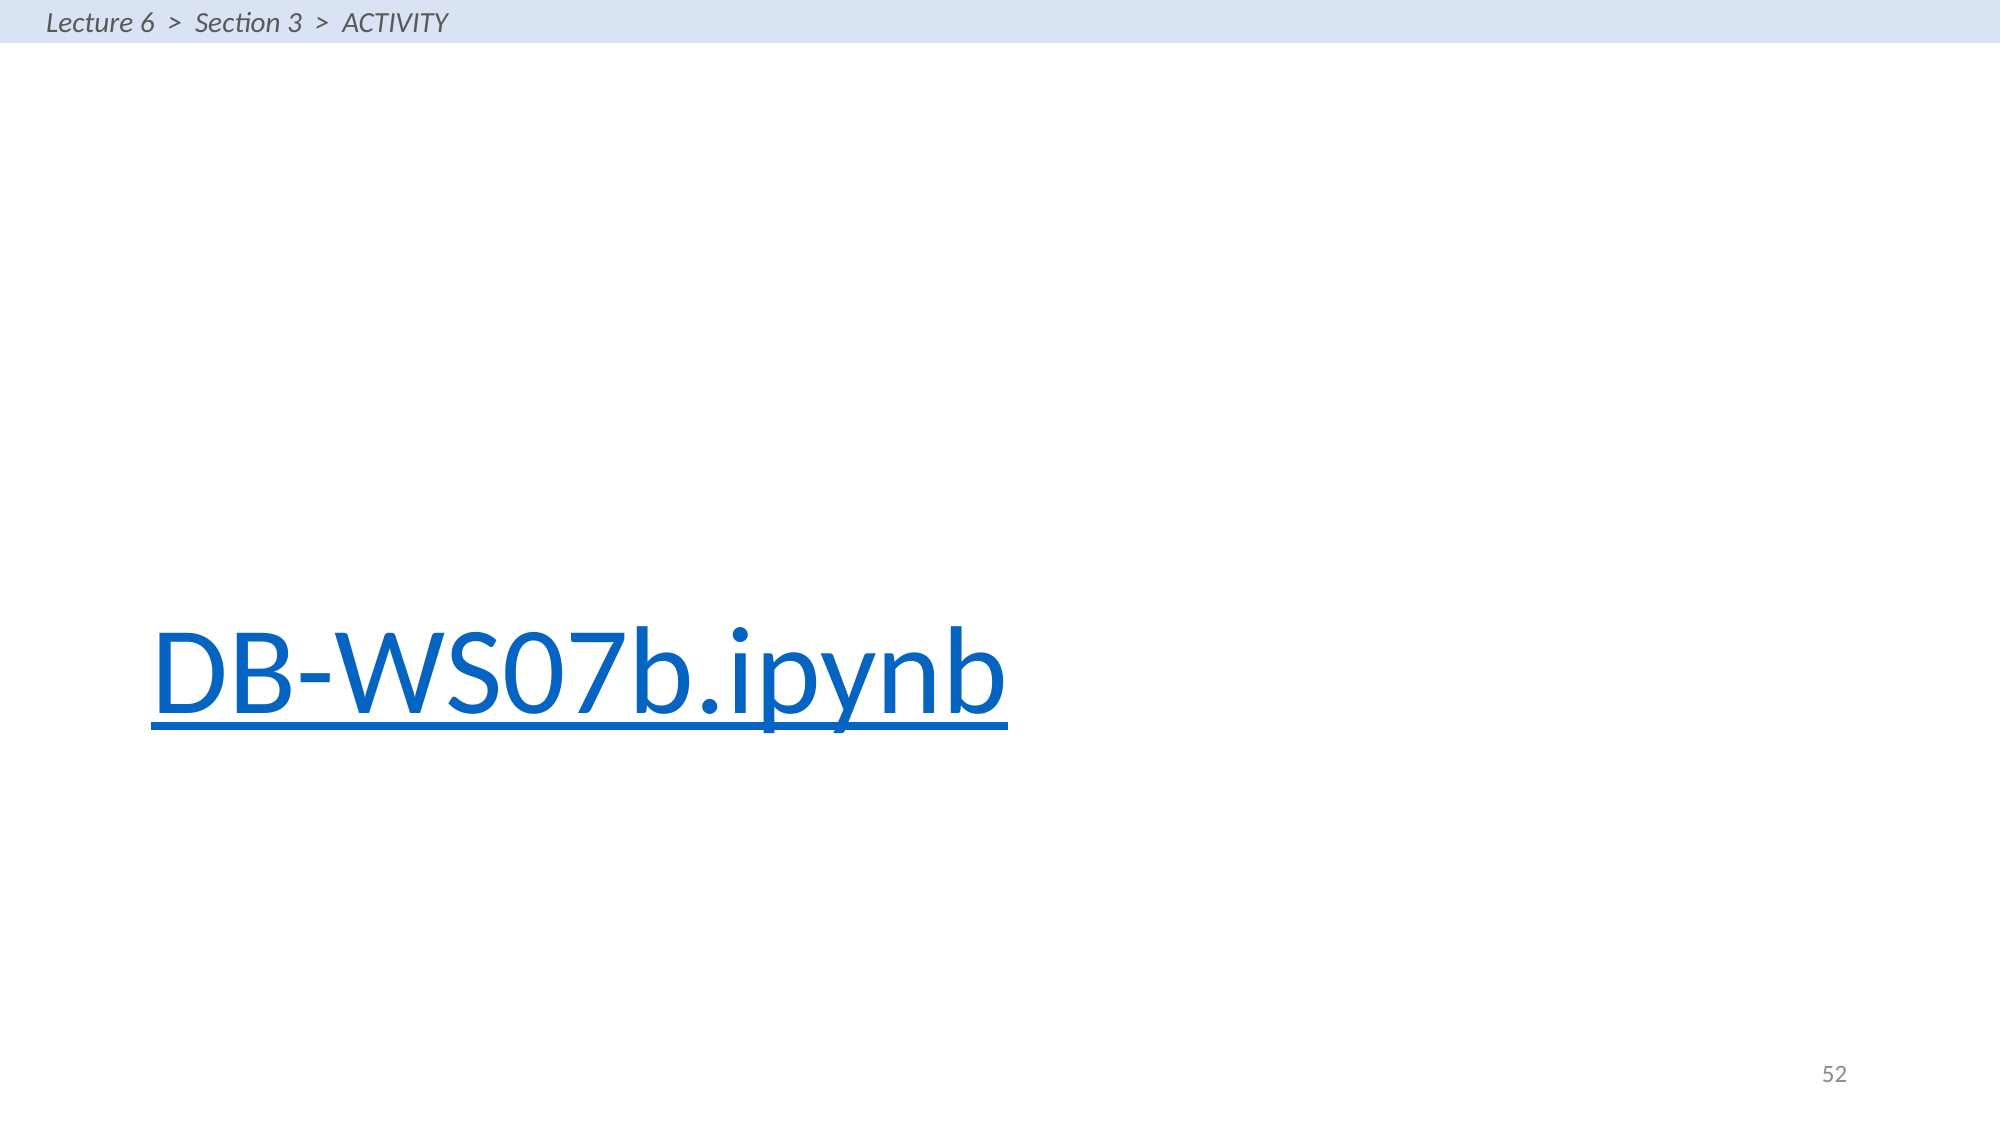

Lecture 6  >  Section 3  >  ACTIVITY
# DB-WS07b.ipynb
52